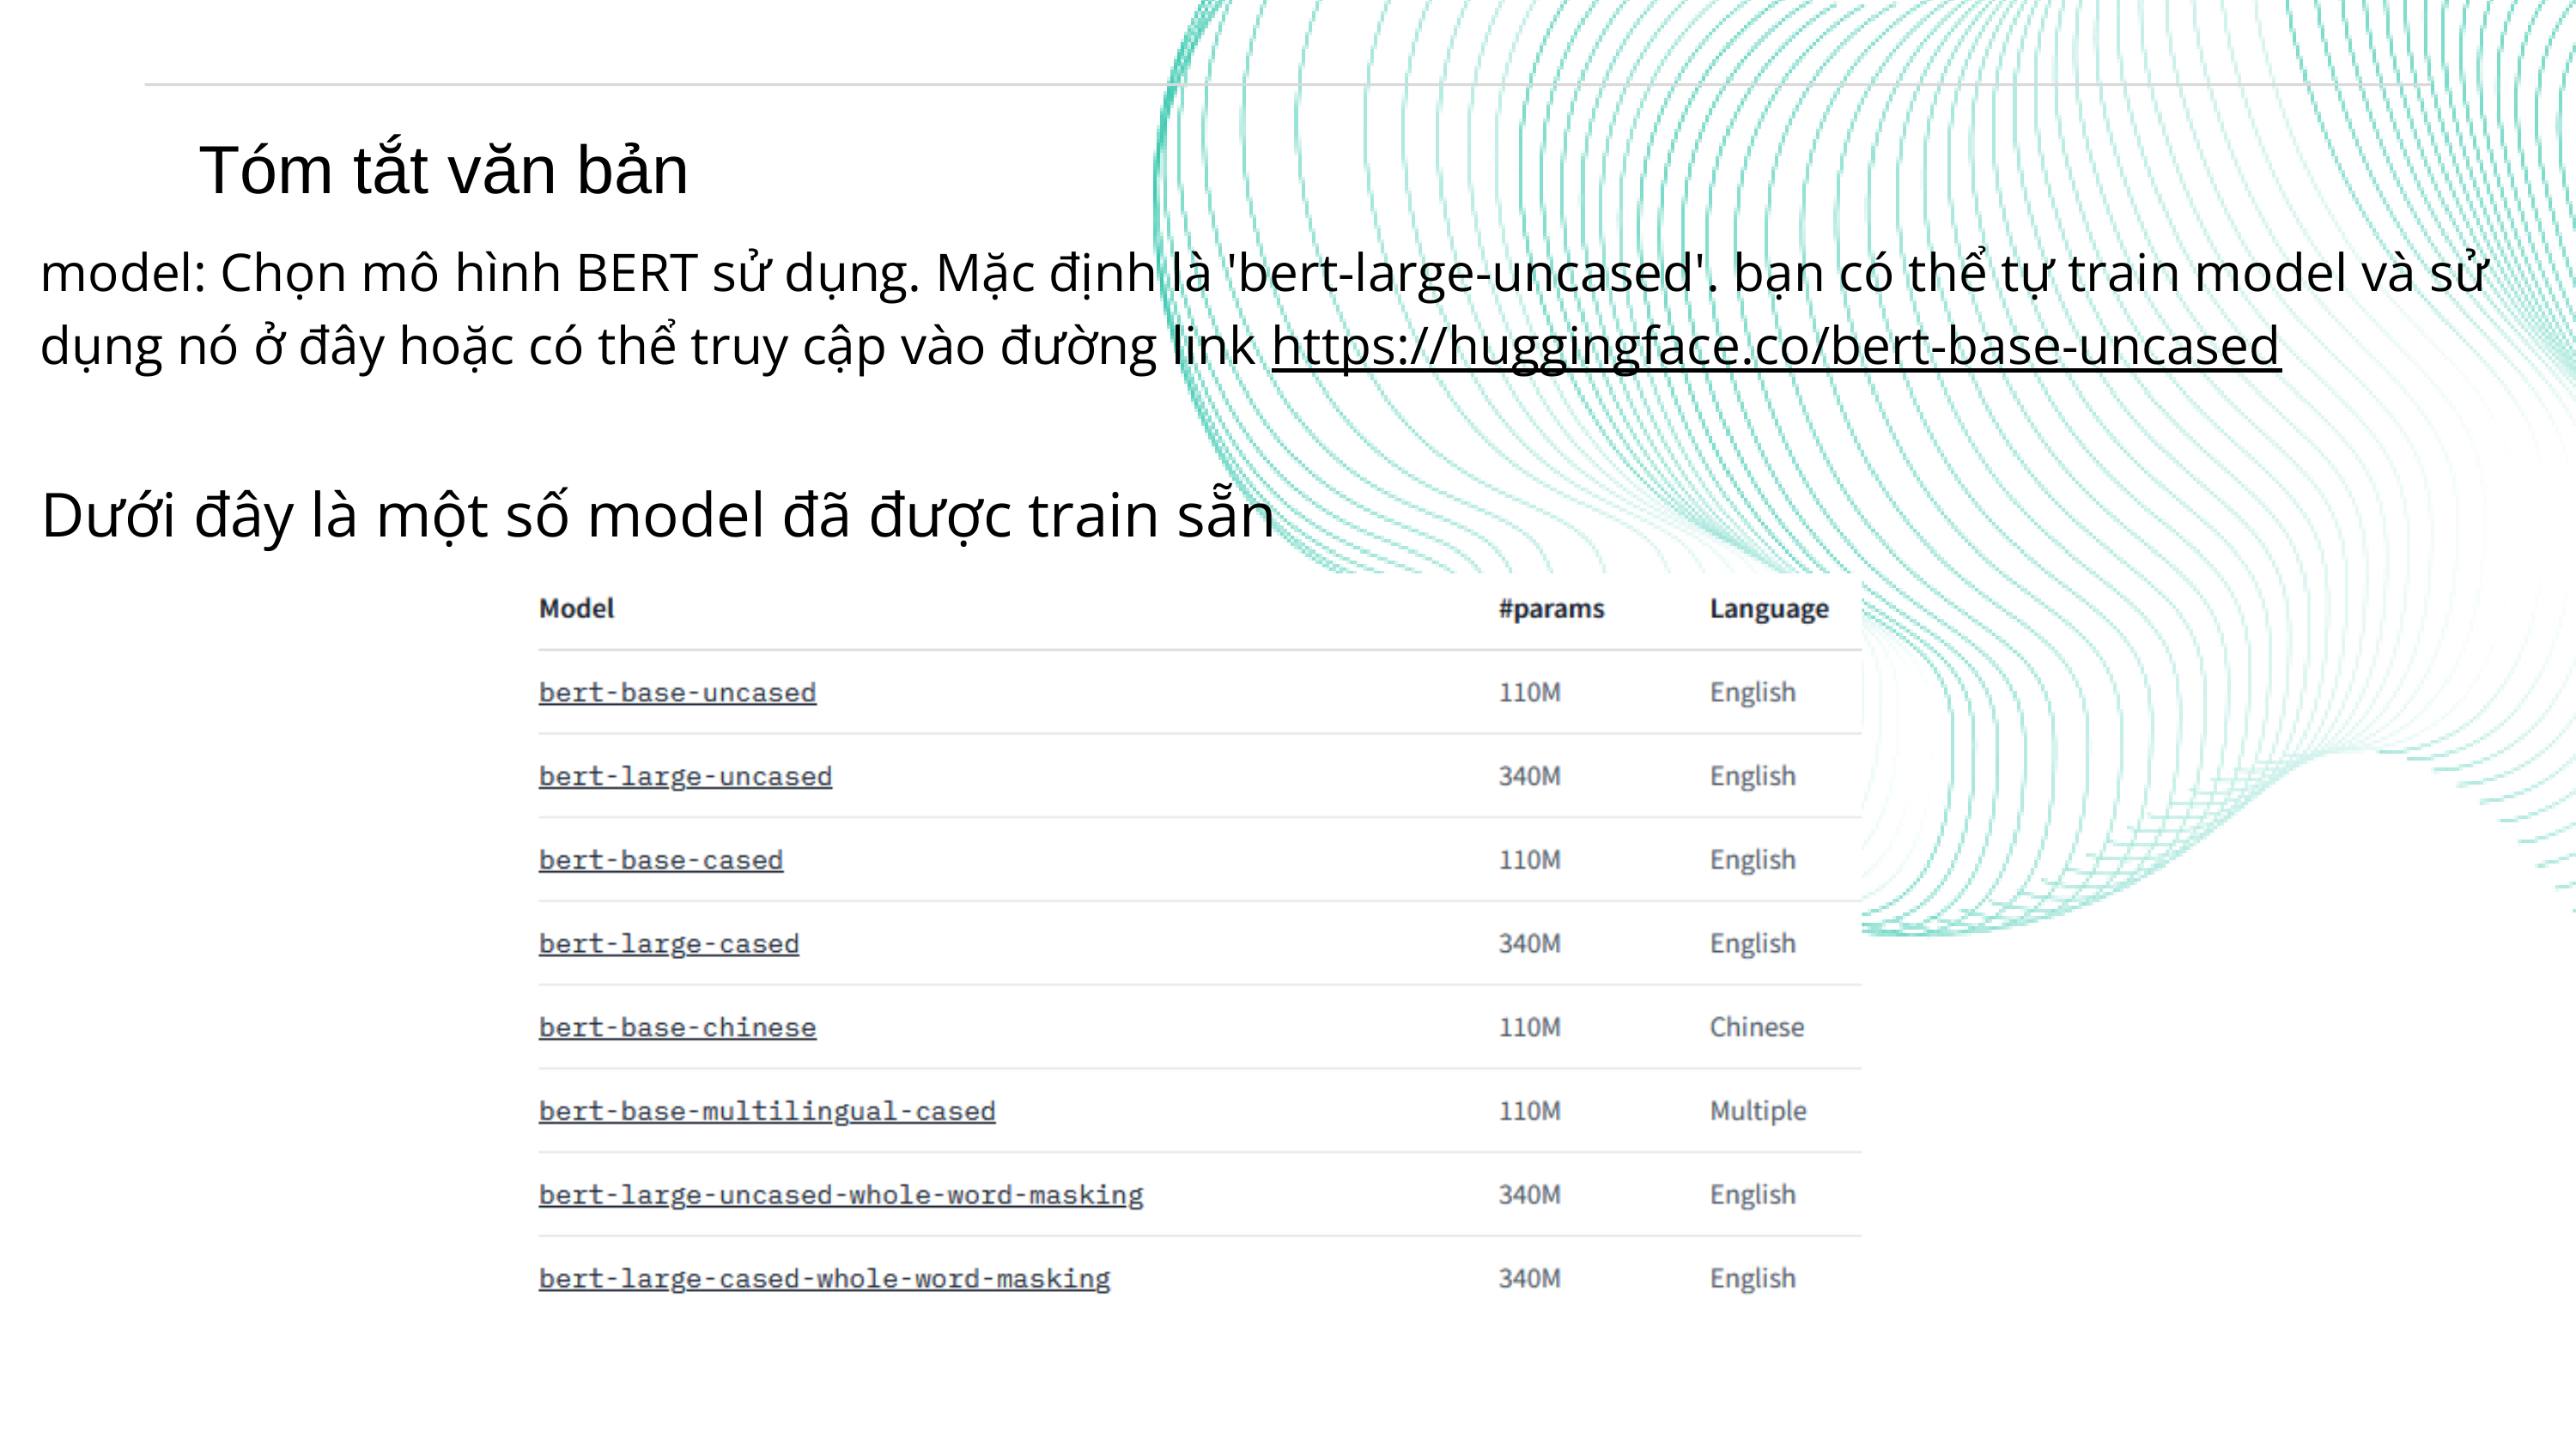

Tóm tắt văn bản
model: Chọn mô hình BERT sử dụng. Mặc định là 'bert-large-uncased'. bạn có thể tự train model và sử dụng nó ở đây hoặc có thể truy cập vào đường link https://huggingface.co/bert-base-uncased
Dưới đây là một số model đã được train sẵn